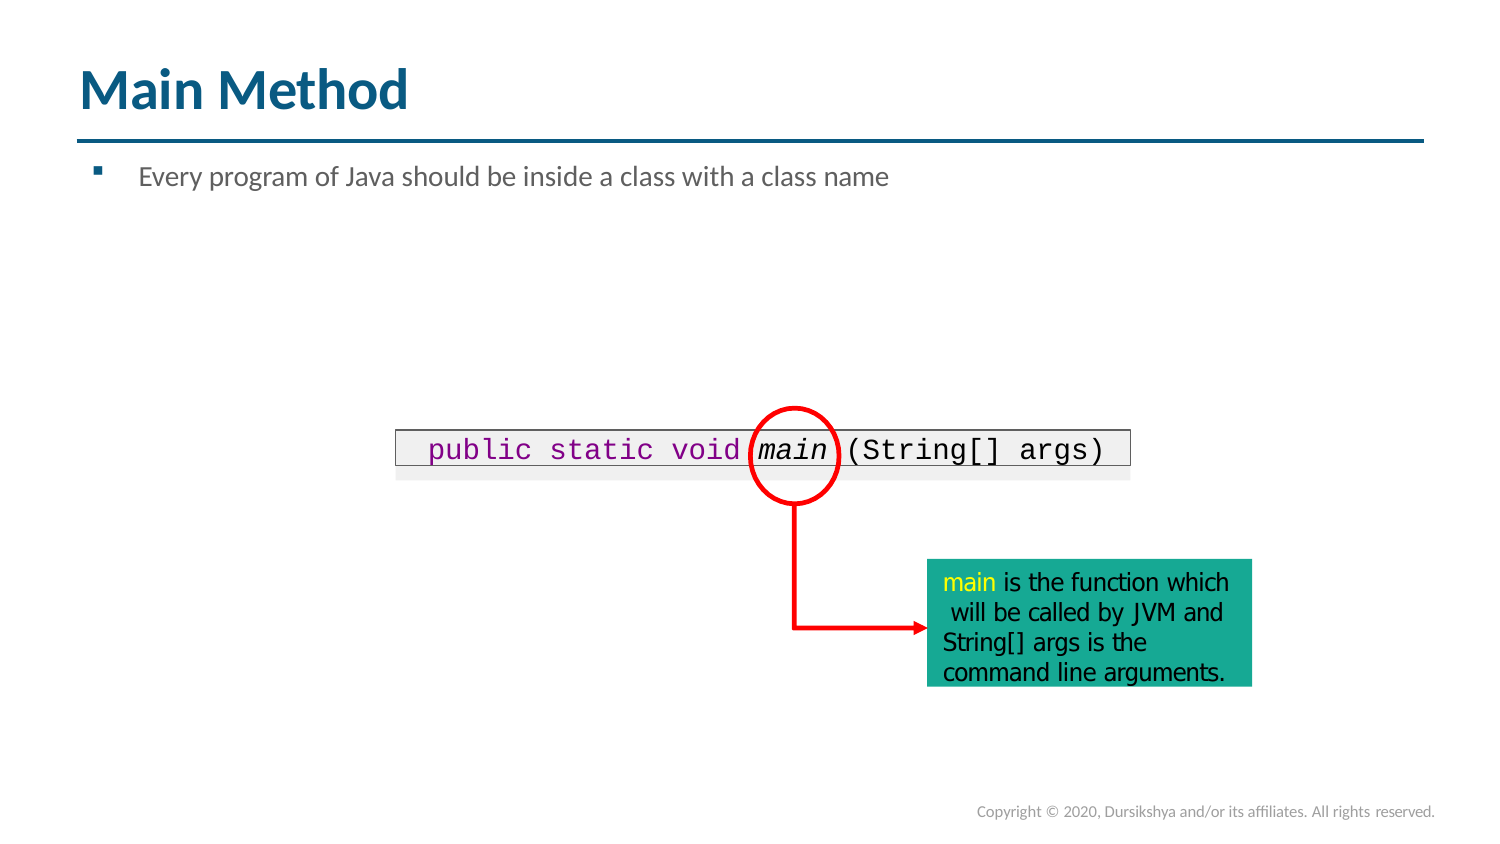

# Main Method

Every program of Java should be inside a class with a class name

public static void main (String[] args)
main is the function which  will be called by JVM and  String[] args is the  command line arguments.
Copyright © 2020, Dursikshya and/or its affiliates. All rights reserved.